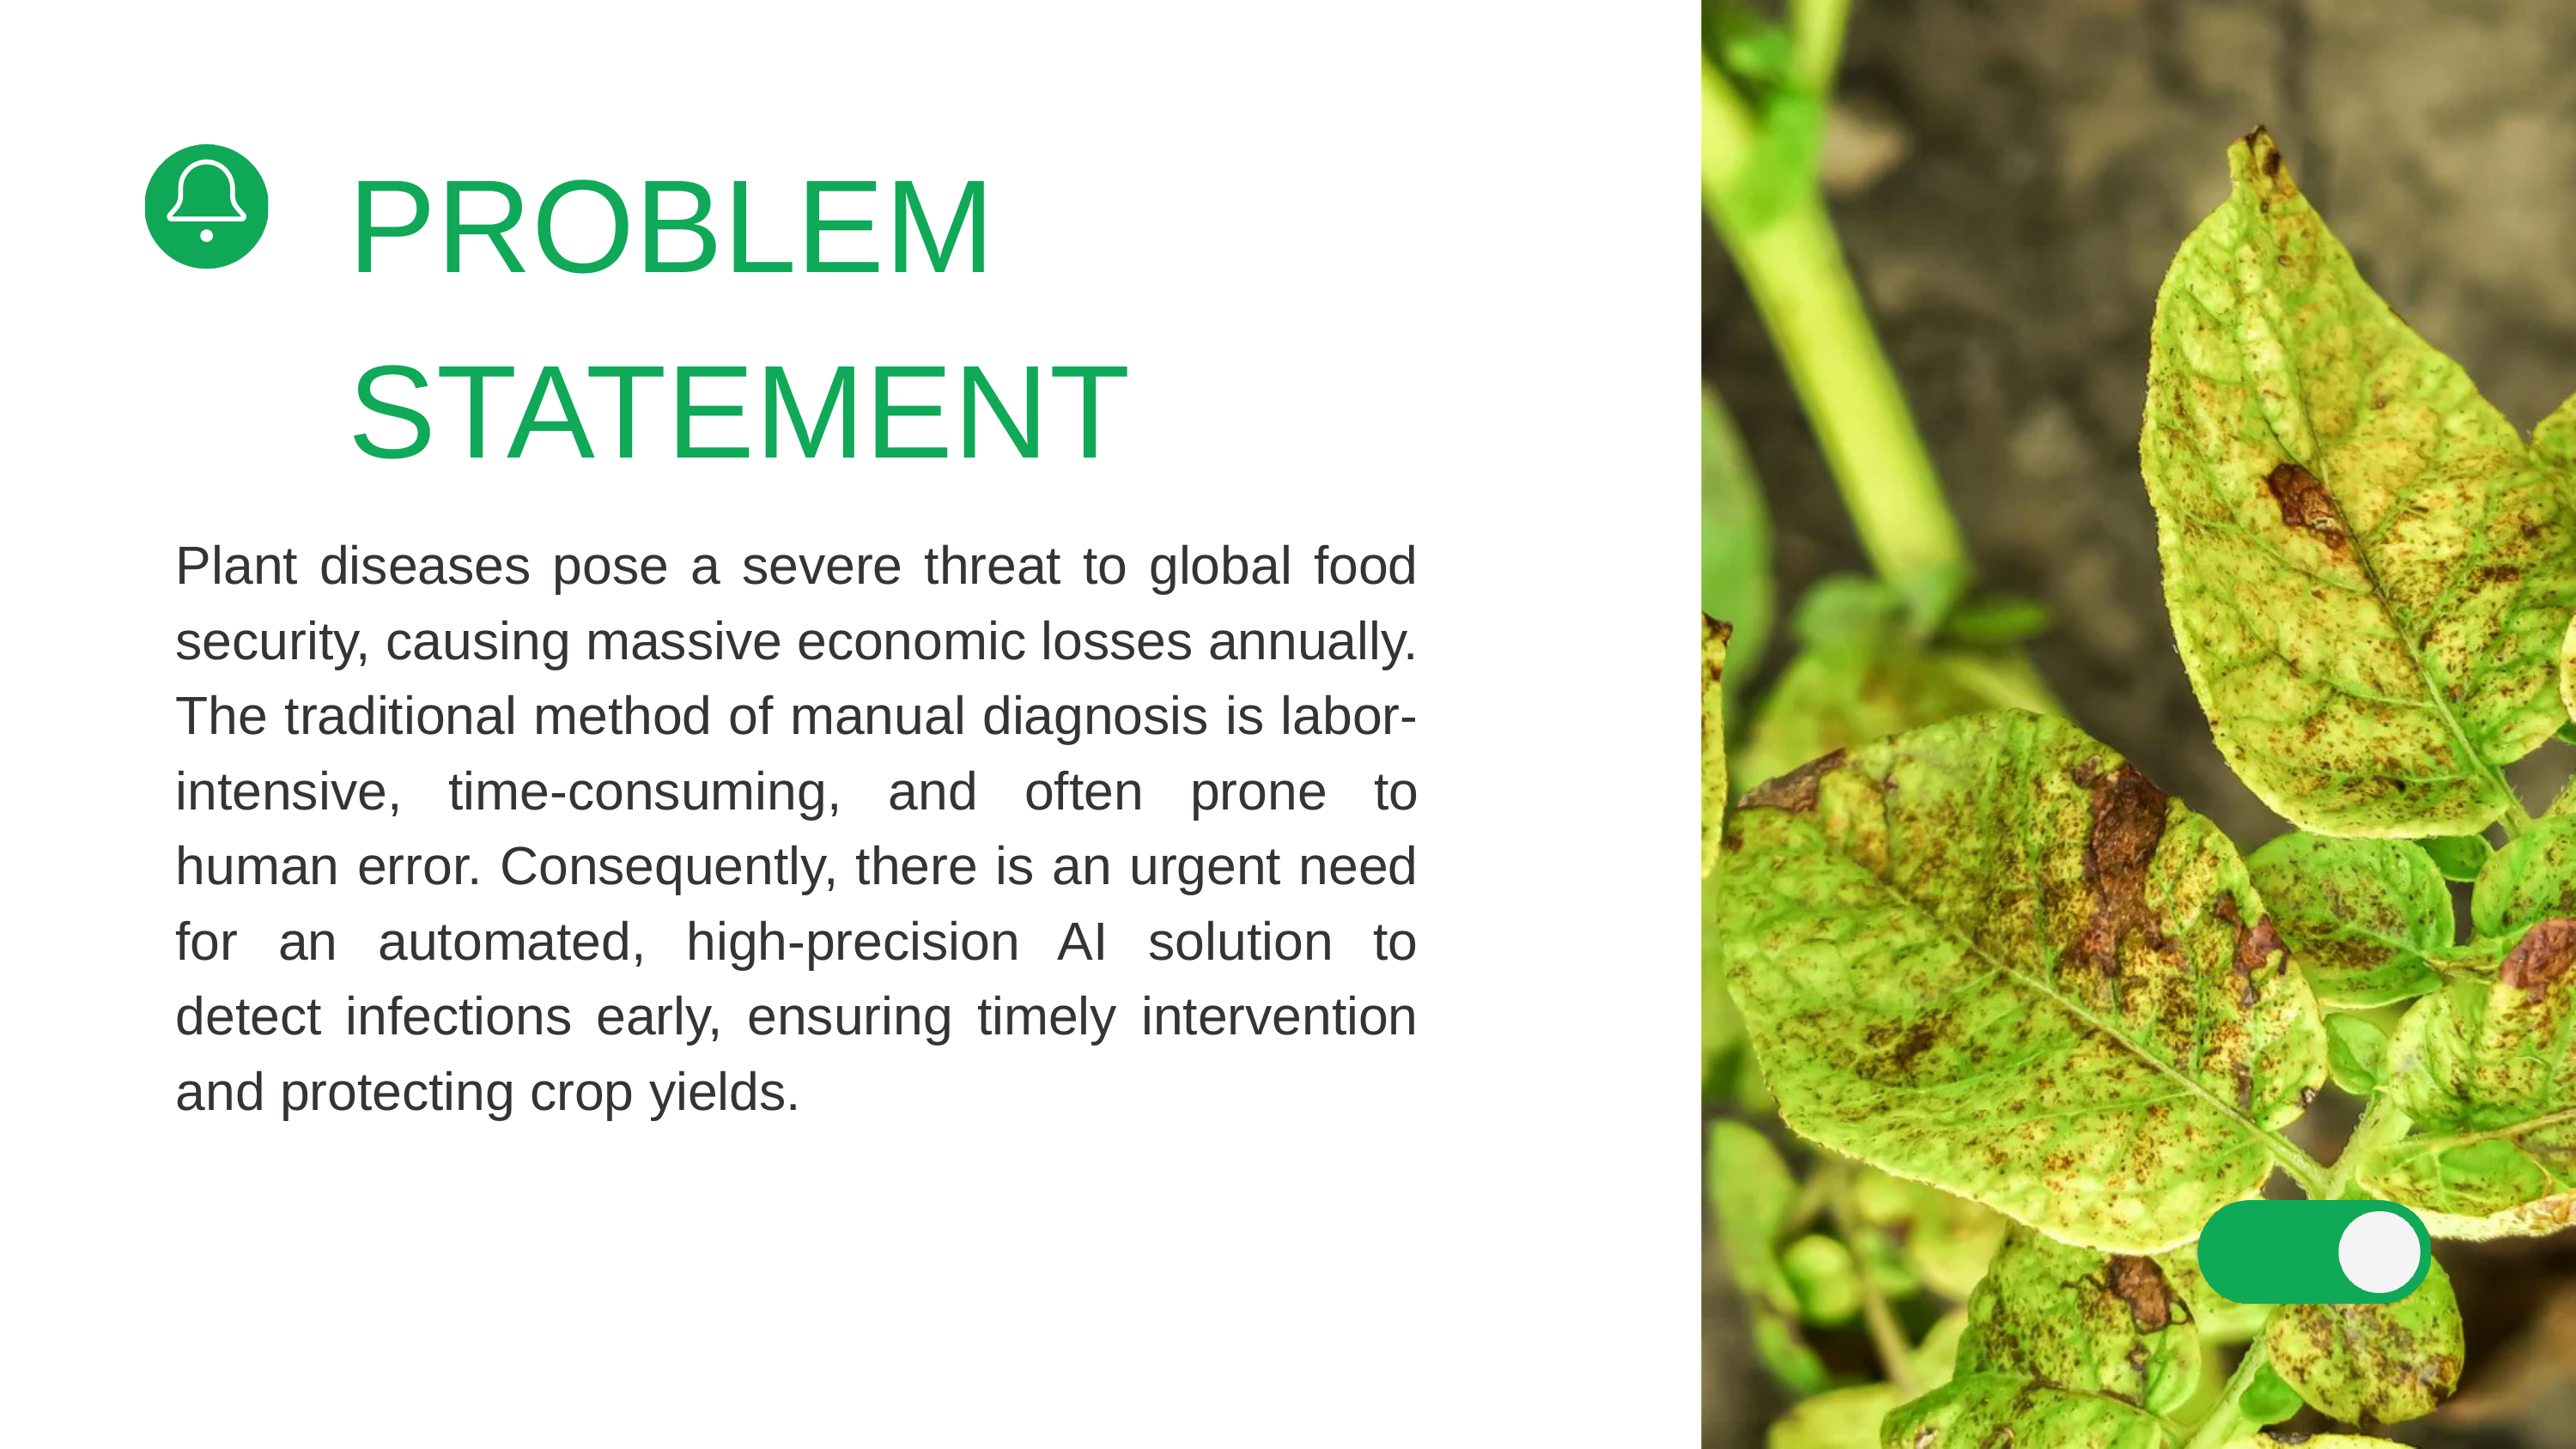

PROBLEM STATEMENT

Plant diseases pose a severe threat to global food security, causing massive economic losses annually. The traditional method of manual diagnosis is labor-intensive, time-consuming, and often prone to human error. Consequently, there is an urgent need for an automated, high-precision AI solution to detect infections early, ensuring timely intervention and protecting crop yields.